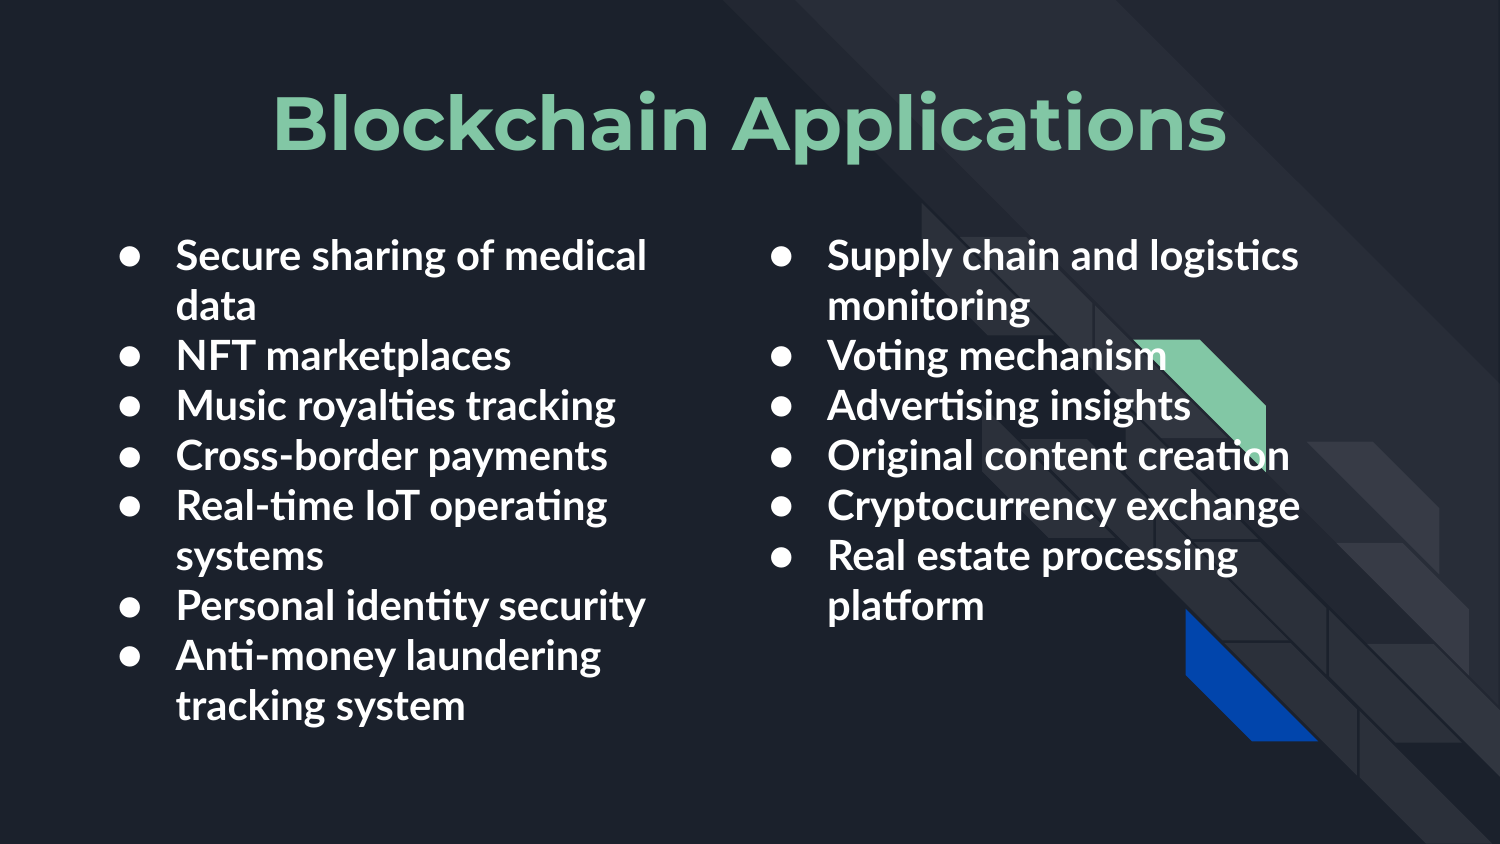

# Blockchain Applications
Secure sharing of medical data
NFT marketplaces
Music royalties tracking
Cross-border payments
Real-time IoT operating systems
Personal identity security
Anti-money laundering tracking system
Supply chain and logistics monitoring
Voting mechanism
Advertising insights
Original content creation
Cryptocurrency exchange
Real estate processing platform